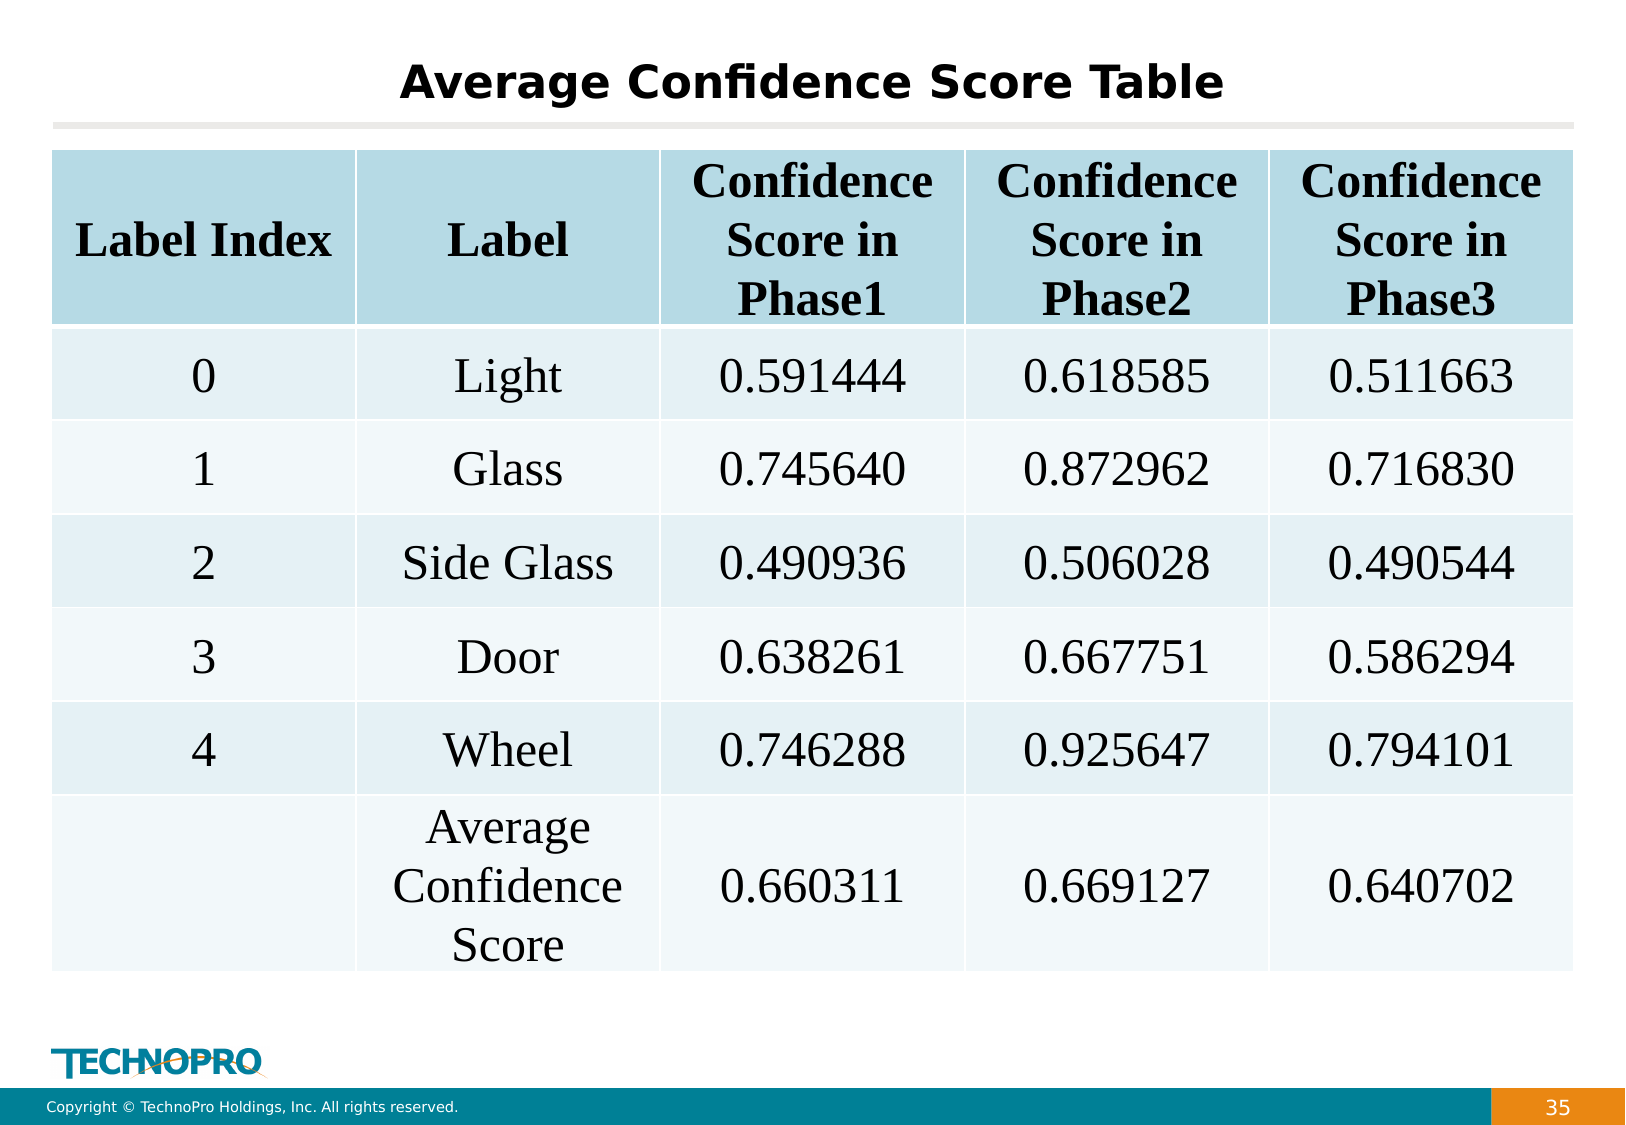

# Average Confidence Score Table
| Label Index | Label | Confidence Score in Phase1 | Confidence Score in Phase2 | Confidence Score in Phase3 |
| --- | --- | --- | --- | --- |
| 0 | Light | 0.591444 | 0.618585 | 0.511663 |
| 1 | Glass | 0.745640 | 0.872962 | 0.716830 |
| 2 | Side Glass | 0.490936 | 0.506028 | 0.490544 |
| 3 | Door | 0.638261 | 0.667751 | 0.586294 |
| 4 | Wheel | 0.746288 | 0.925647 | 0.794101 |
|  | Average Confidence Score | 0.660311 | 0.669127 | 0.640702 |
35